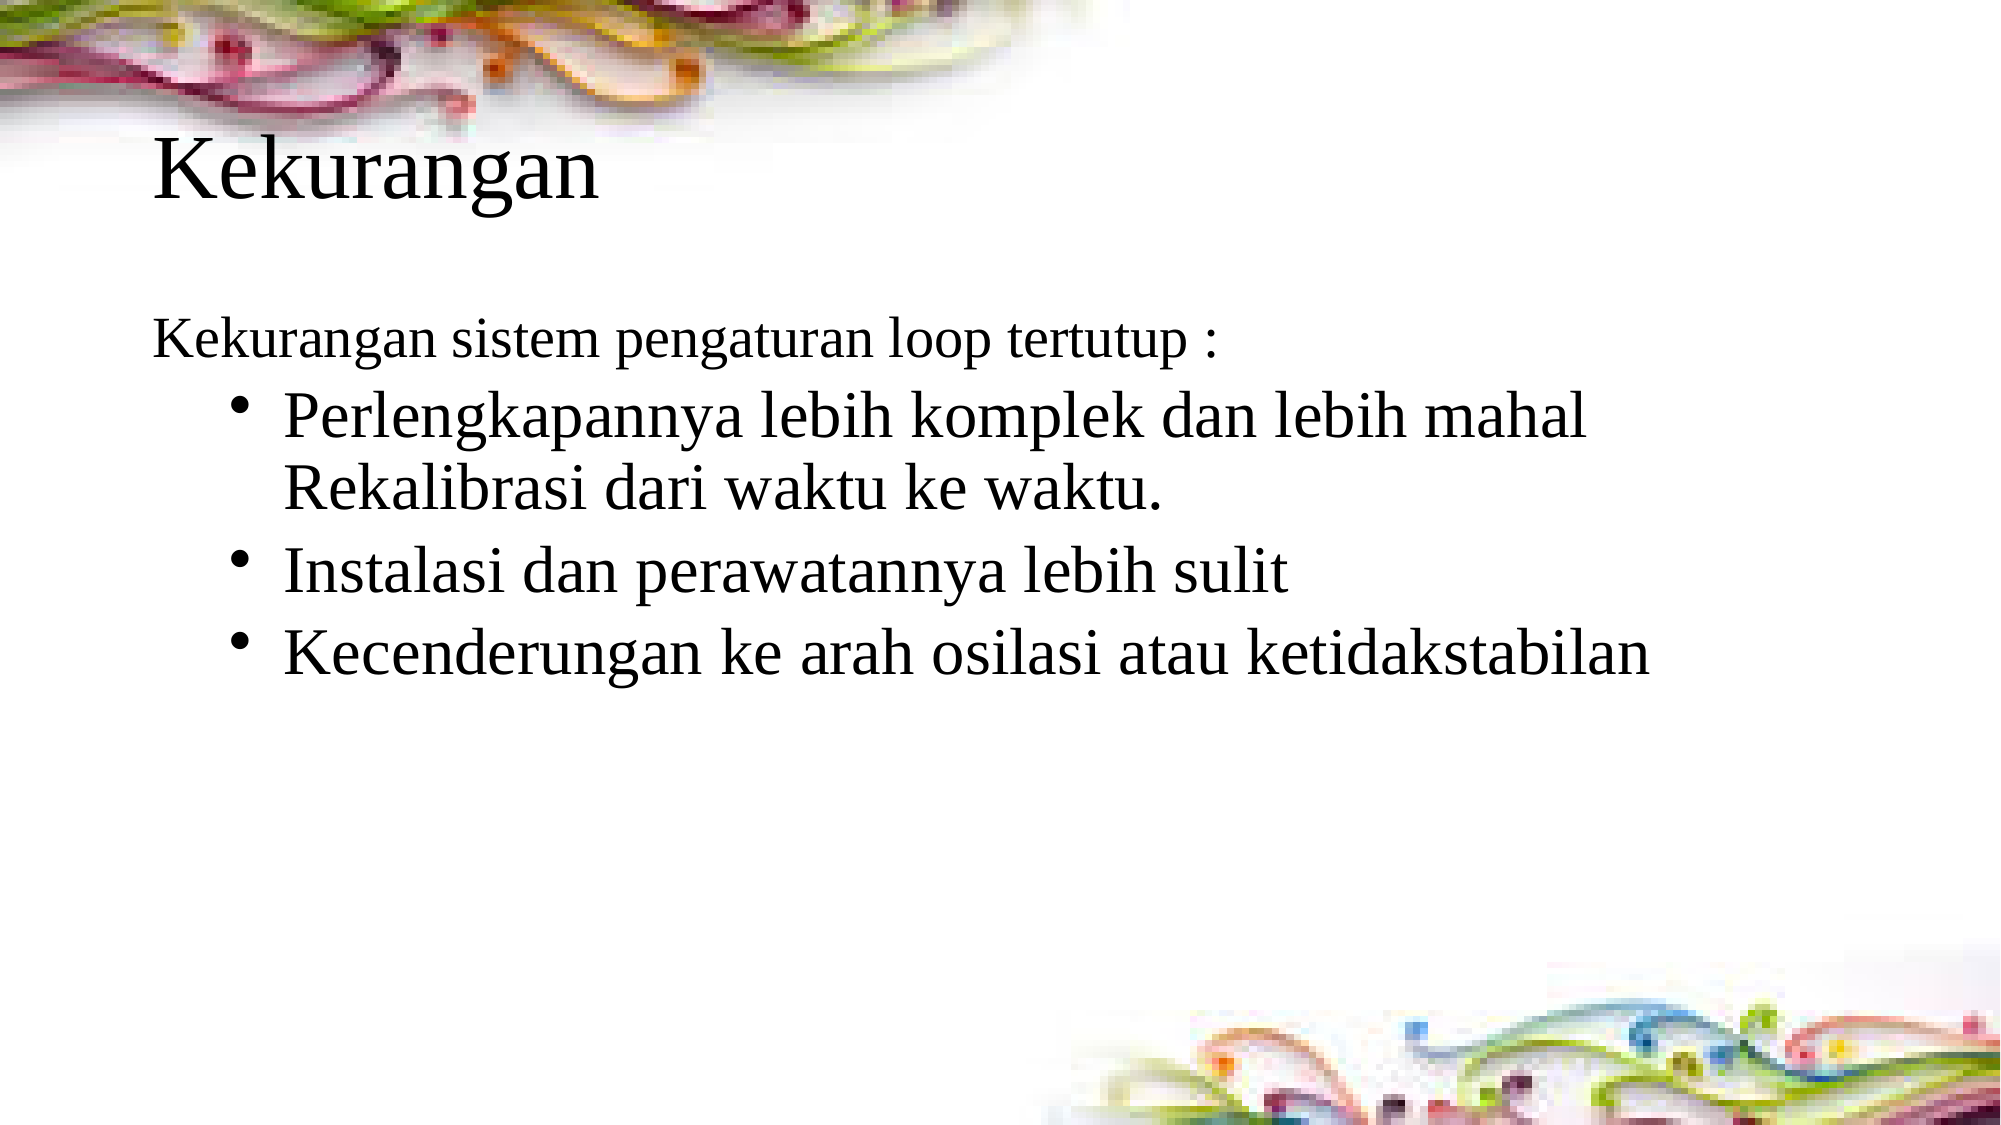

# Kekurangan
Kekurangan sistem pengaturan loop tertutup :
Perlengkapannya lebih komplek dan lebih mahal Rekalibrasi dari waktu ke waktu.
Instalasi dan perawatannya lebih sulit
Kecenderungan ke arah osilasi atau ketidakstabilan